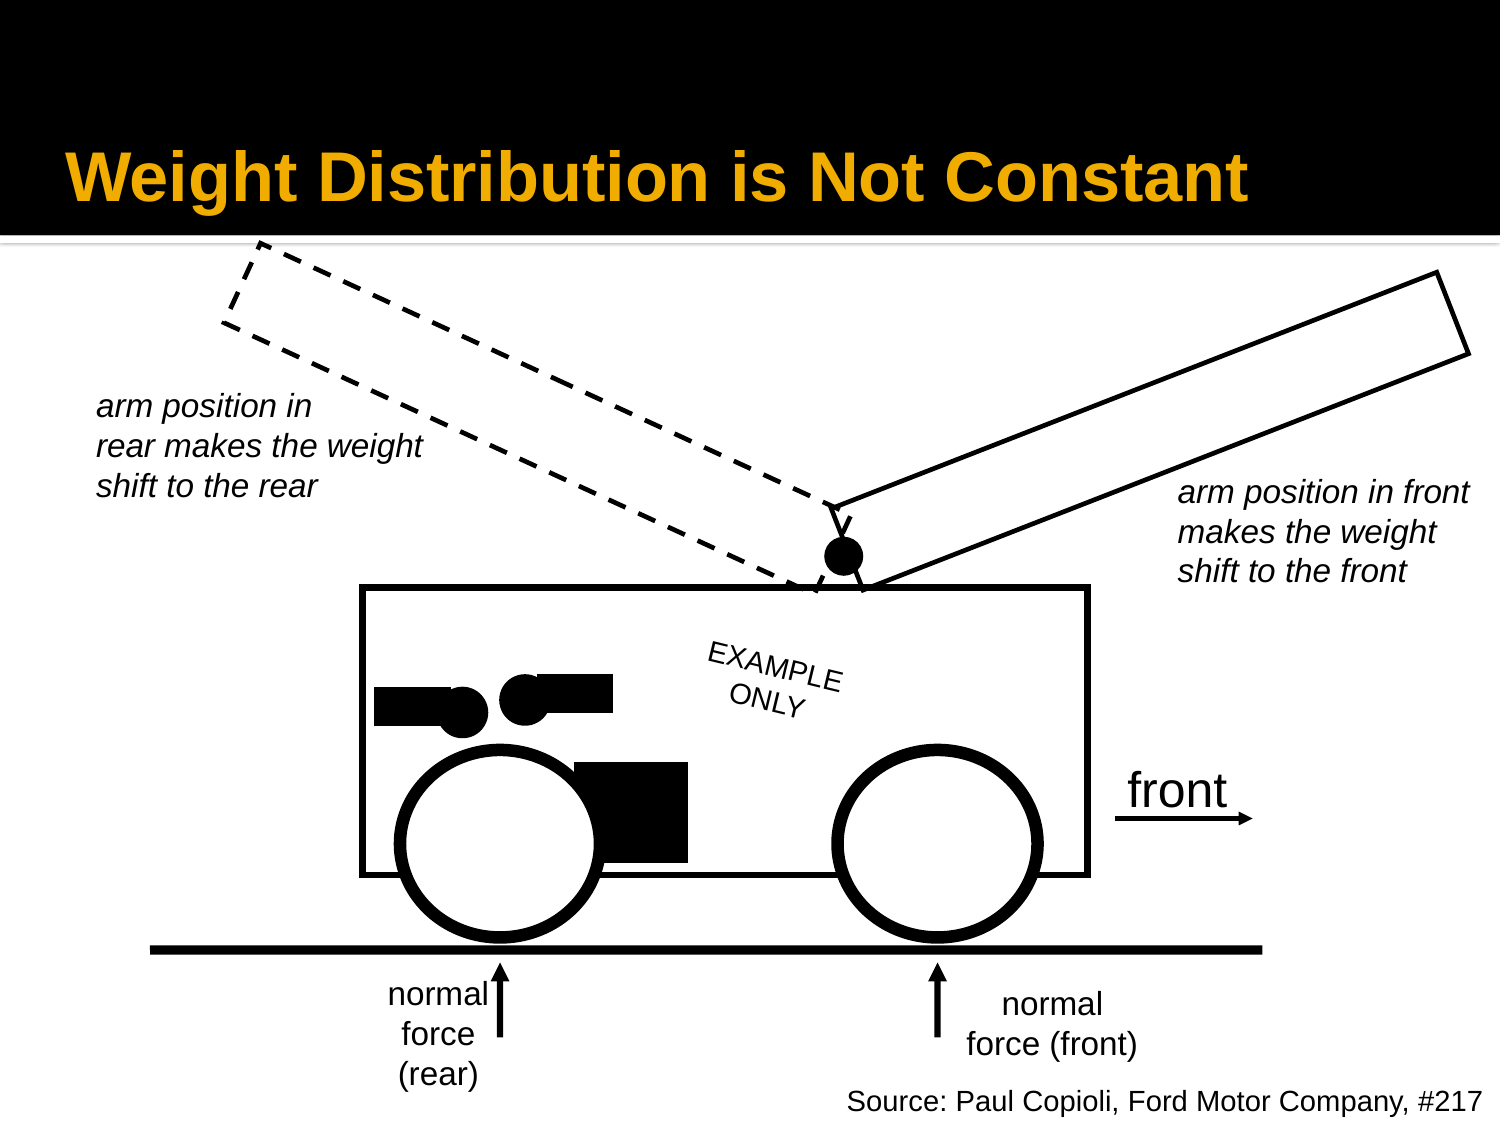

# Weight Distribution is Not Constant

arm position in
rear makes the weight
shift to the rear

arm position in front
makes the weight
shift to the front

EXAMPLE
ONLY

front

normal
force
(rear)
normal
force (front)
Source: Paul Copioli, Ford Motor Company, #217